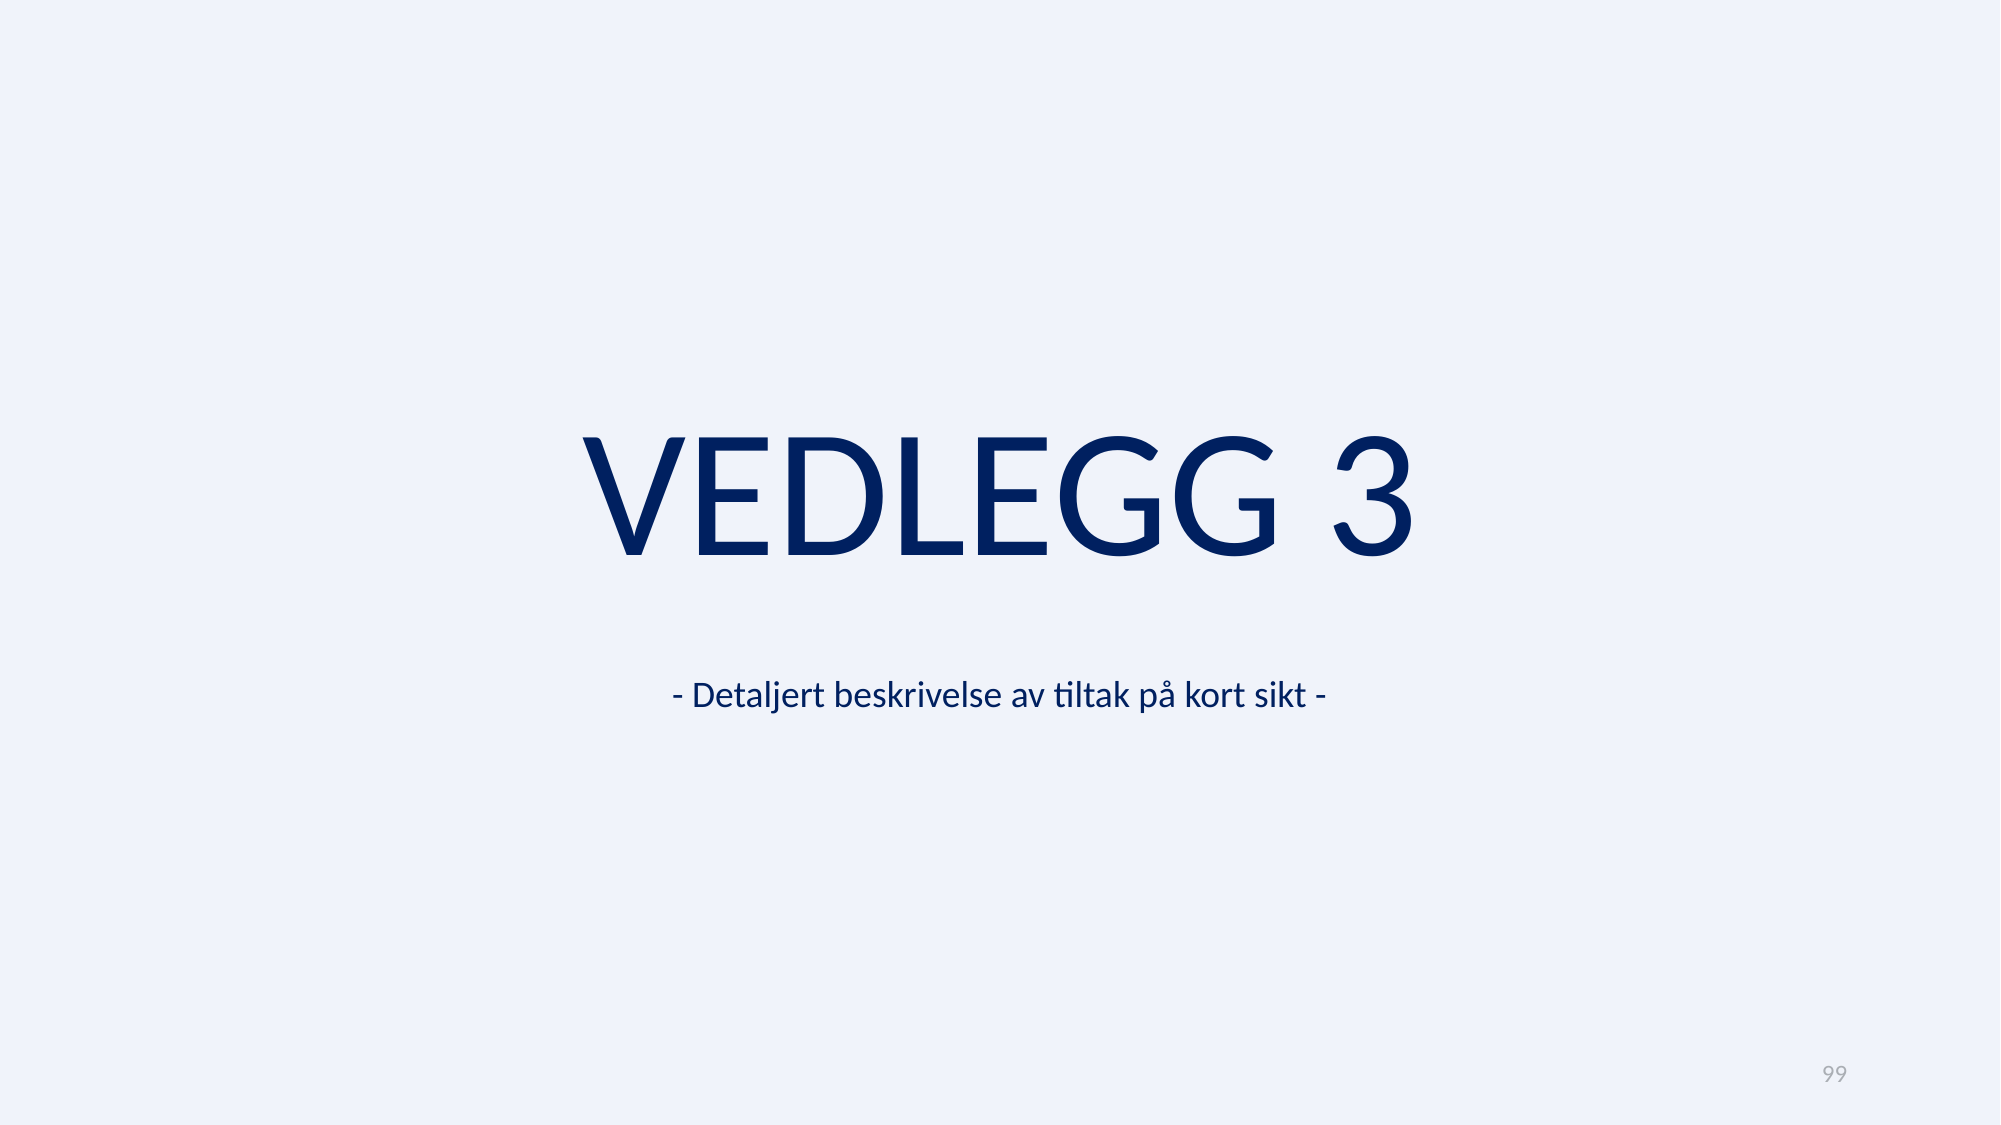

VEDLEGG 3
- Detaljert beskrivelse av tiltak på kort sikt -
99